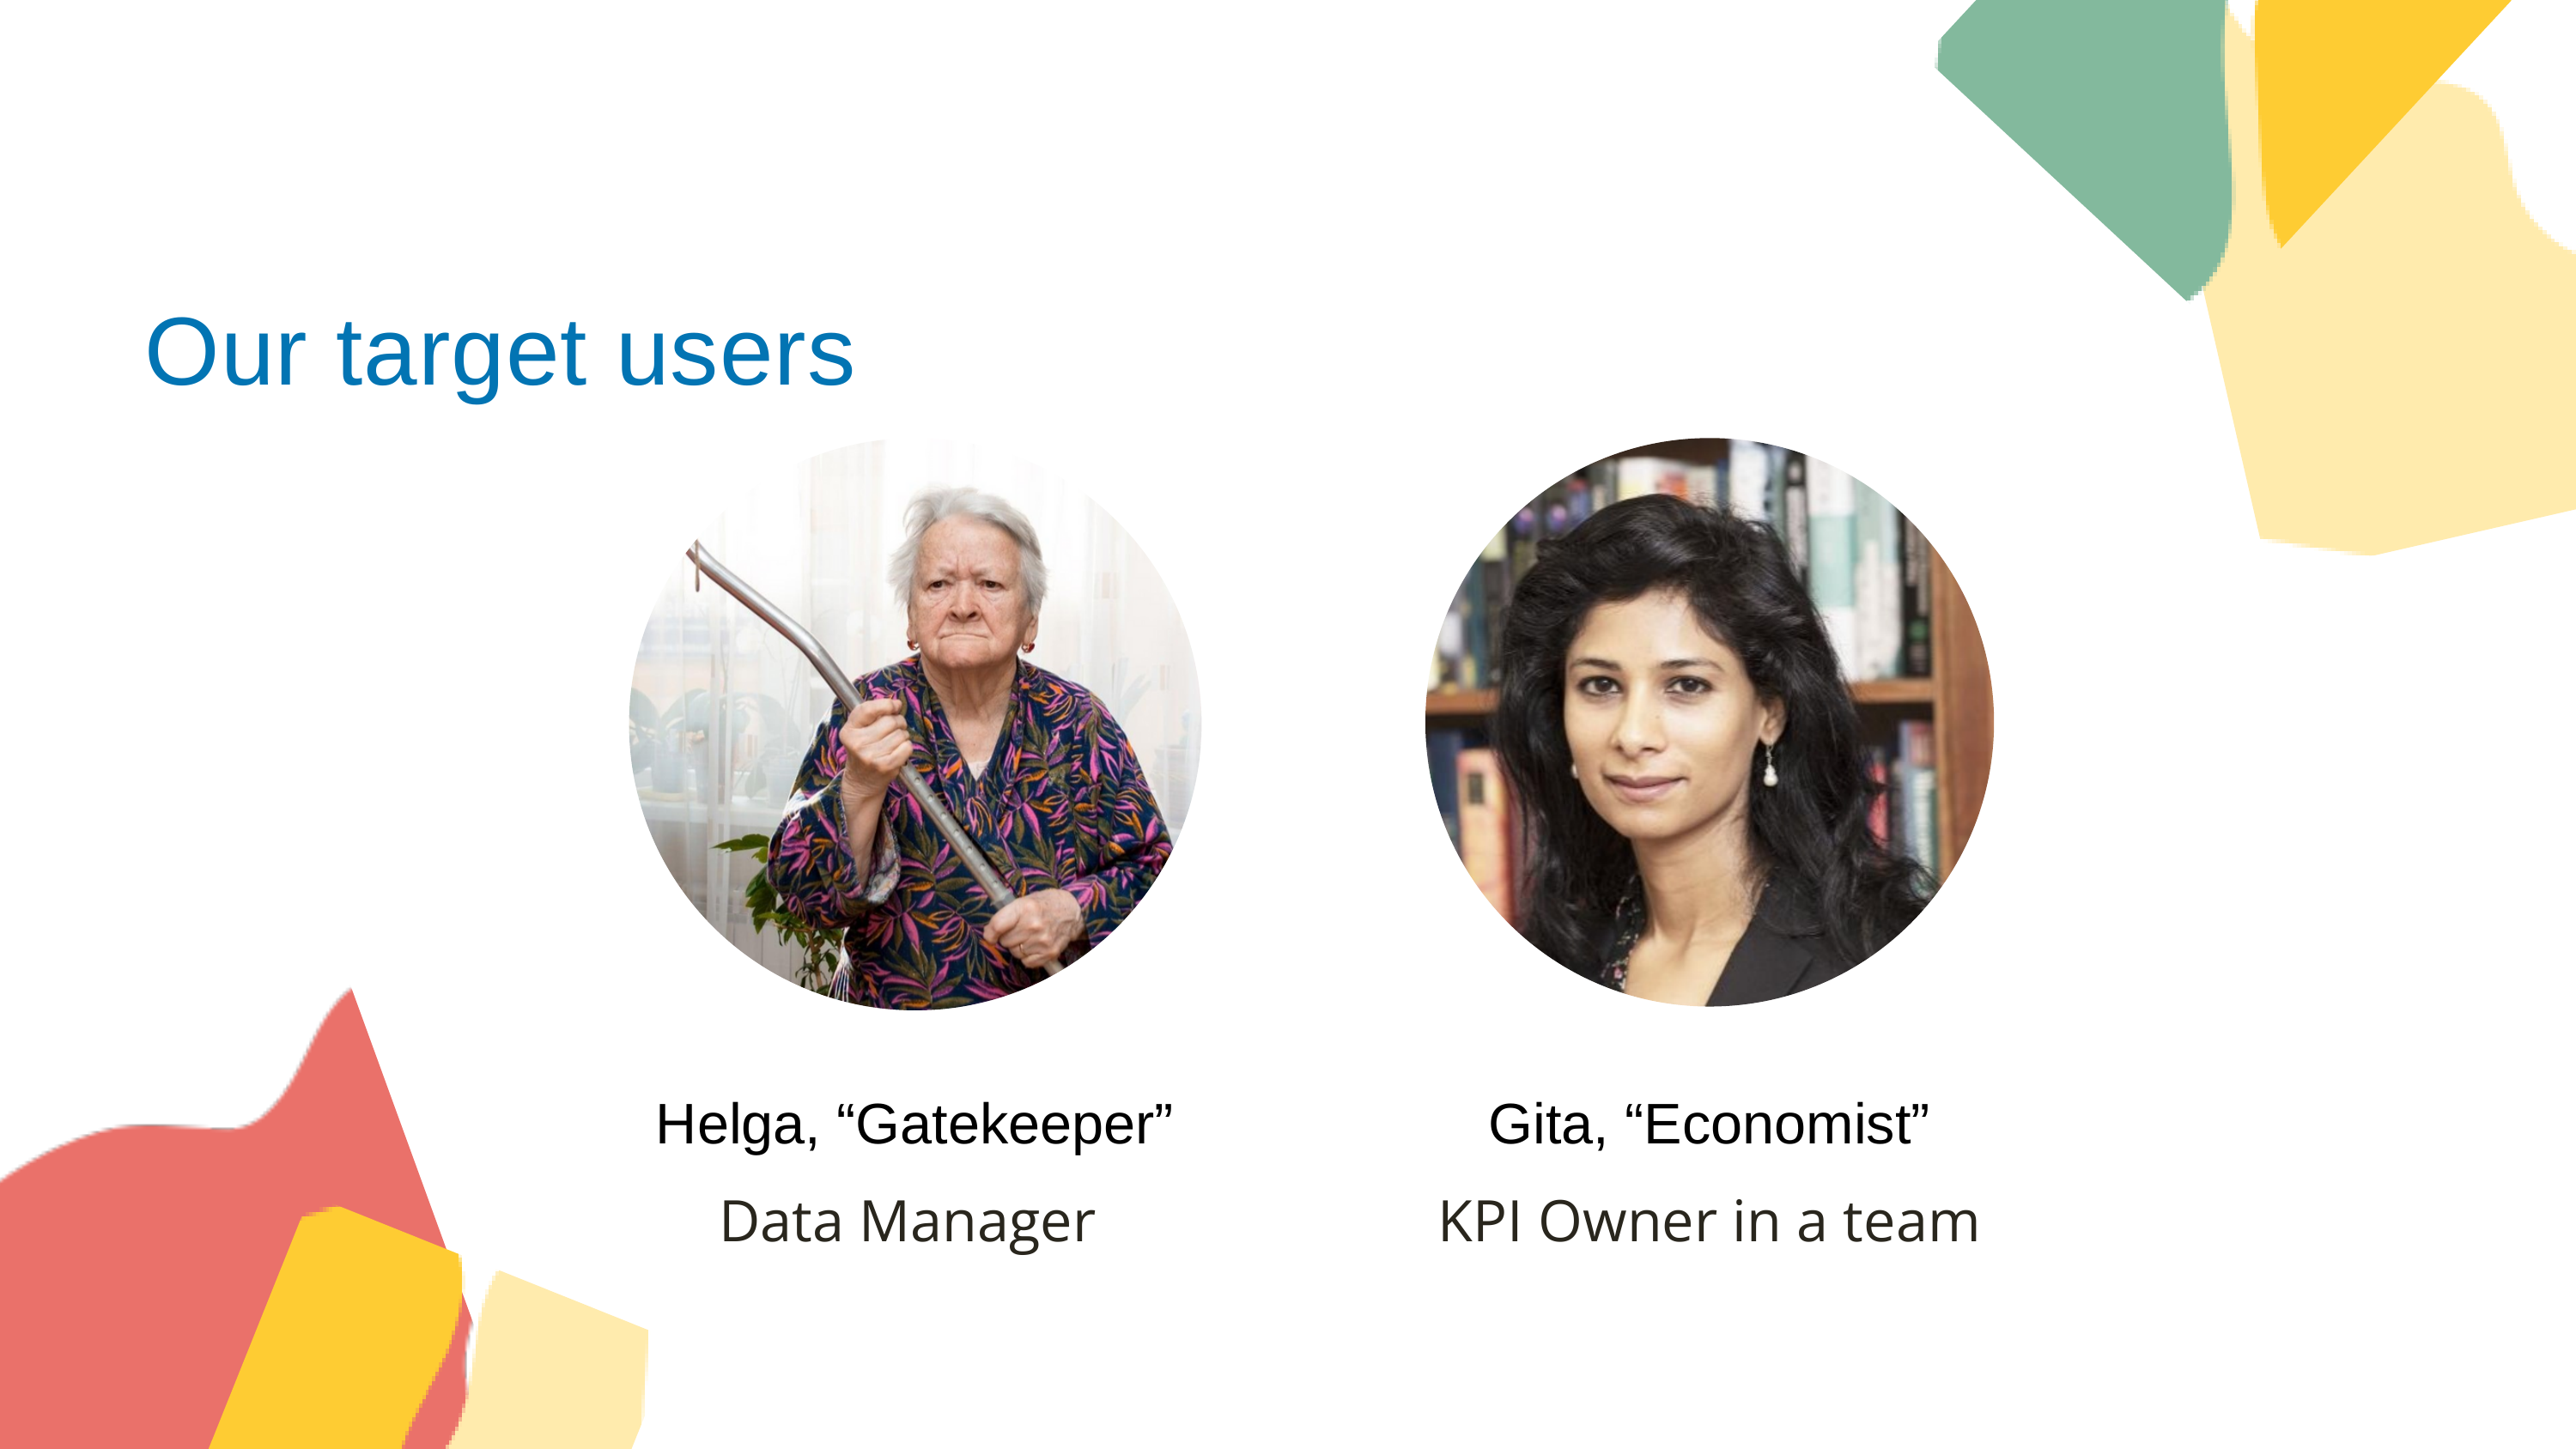

Our target users

Helga, “Gatekeeper”
Data Manager

Gita, “Economist”
KPI Owner in a team